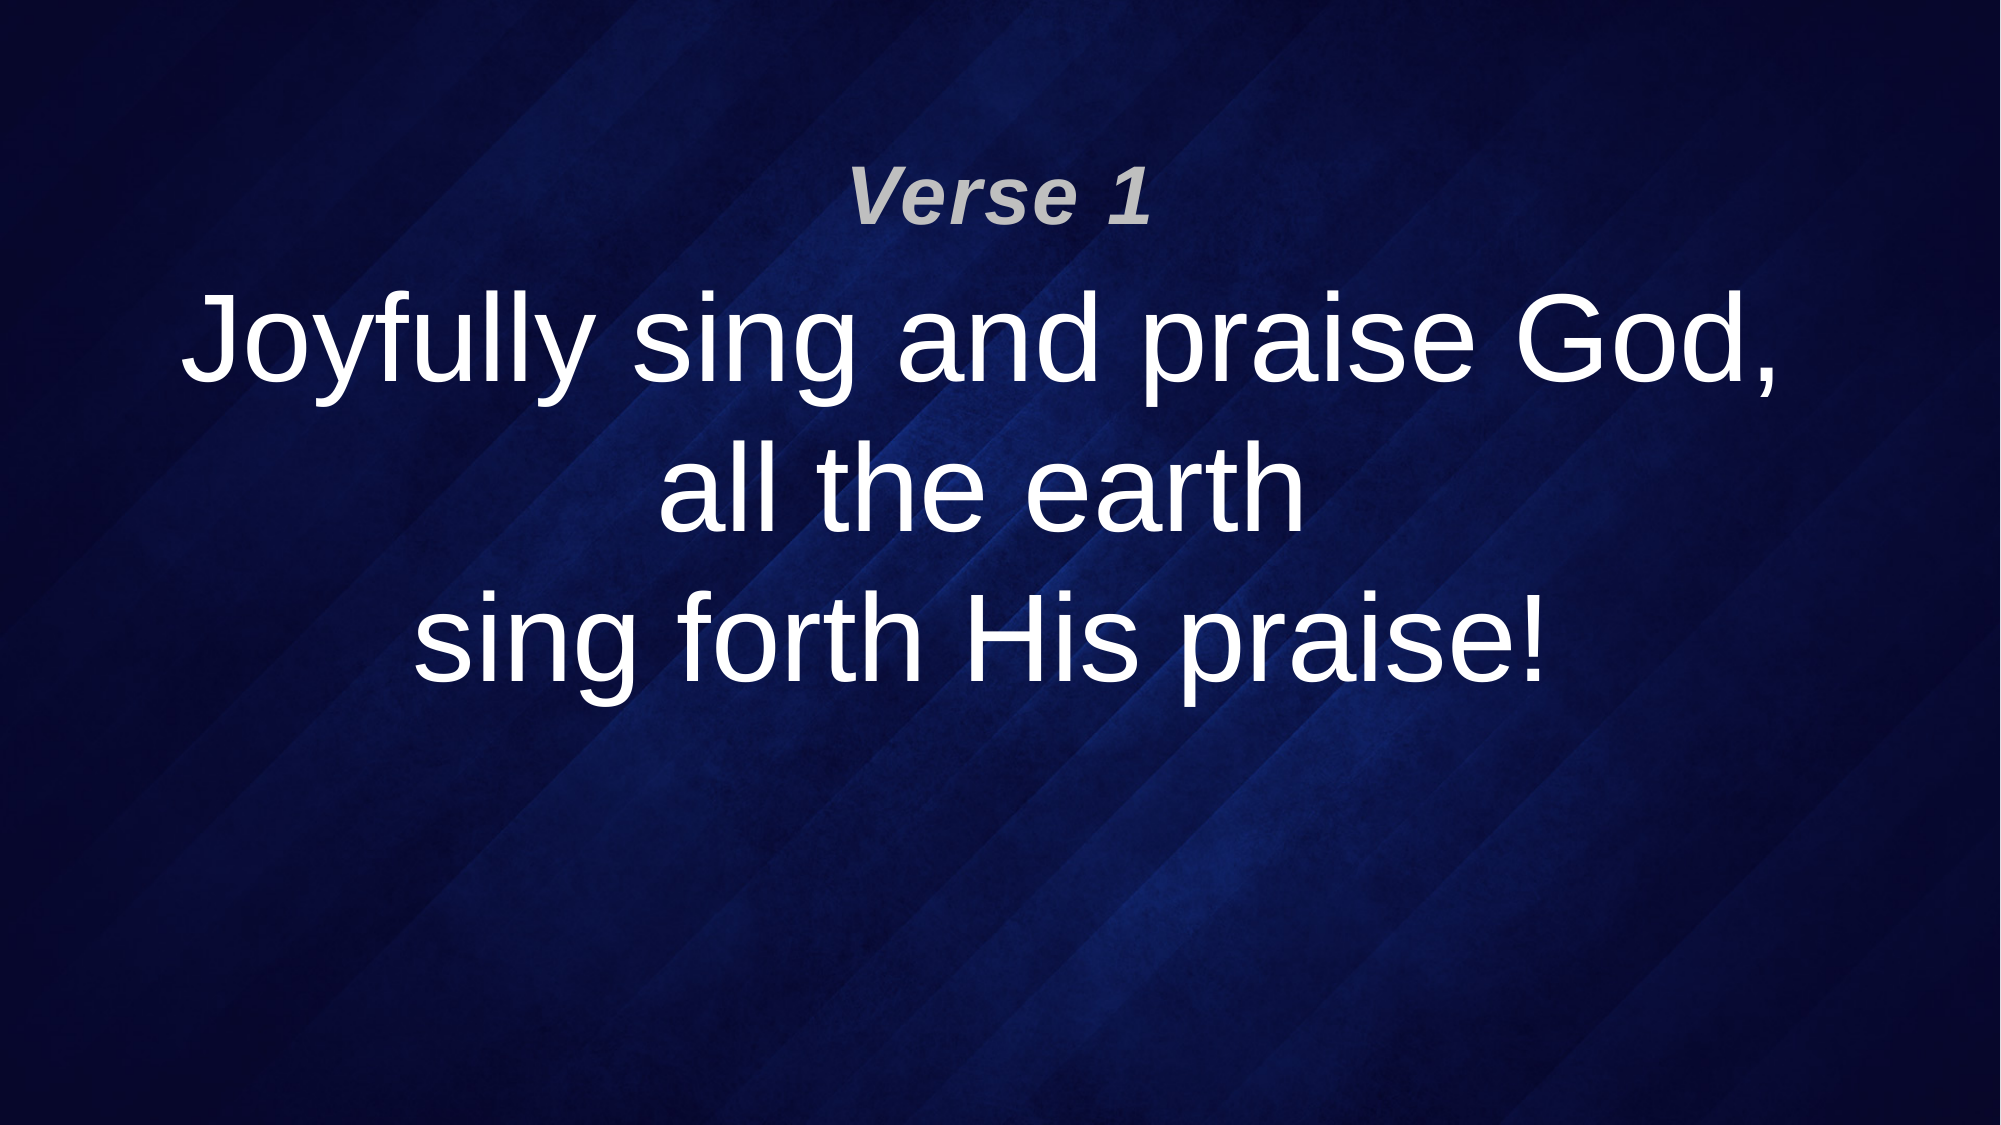

Verse 1
# Joyfully sing and praise God, all the earth sing forth His praise!